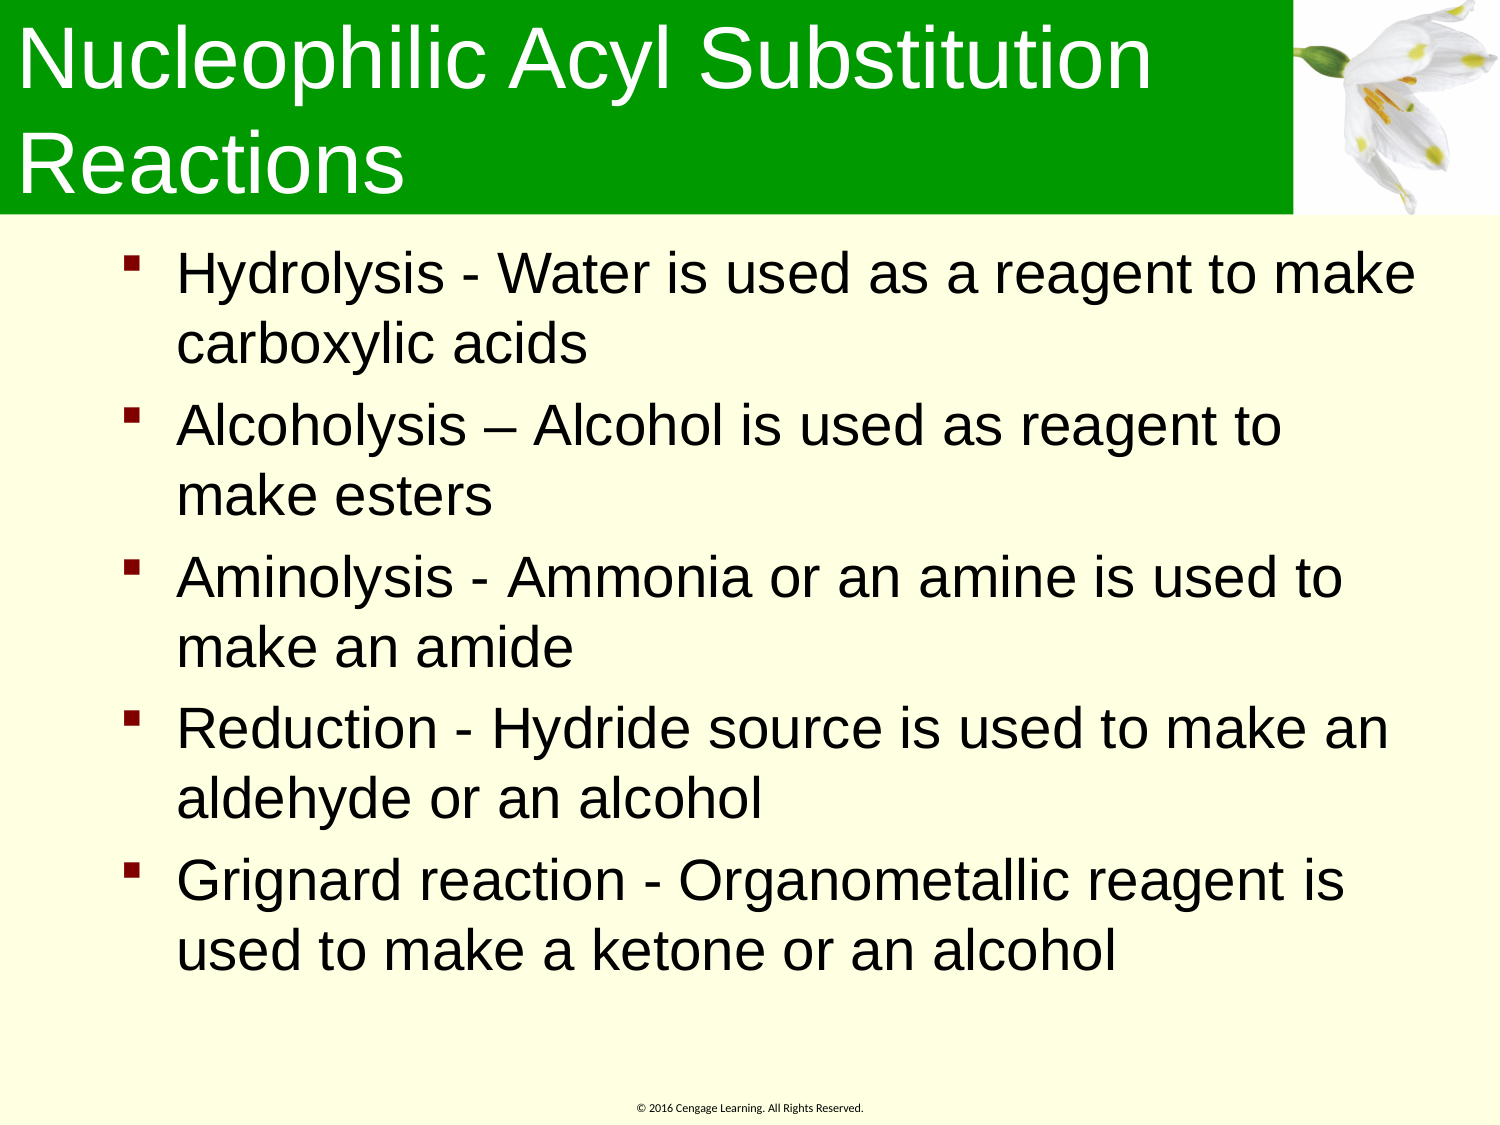

# Nucleophilic Acyl Substitution Reactions
Hydrolysis - Water is used as a reagent to make carboxylic acids
Alcoholysis – Alcohol is used as reagent to make esters
Aminolysis - Ammonia or an amine is used to make an amide
Reduction - Hydride source is used to make an aldehyde or an alcohol
Grignard reaction - Organometallic reagent is used to make a ketone or an alcohol